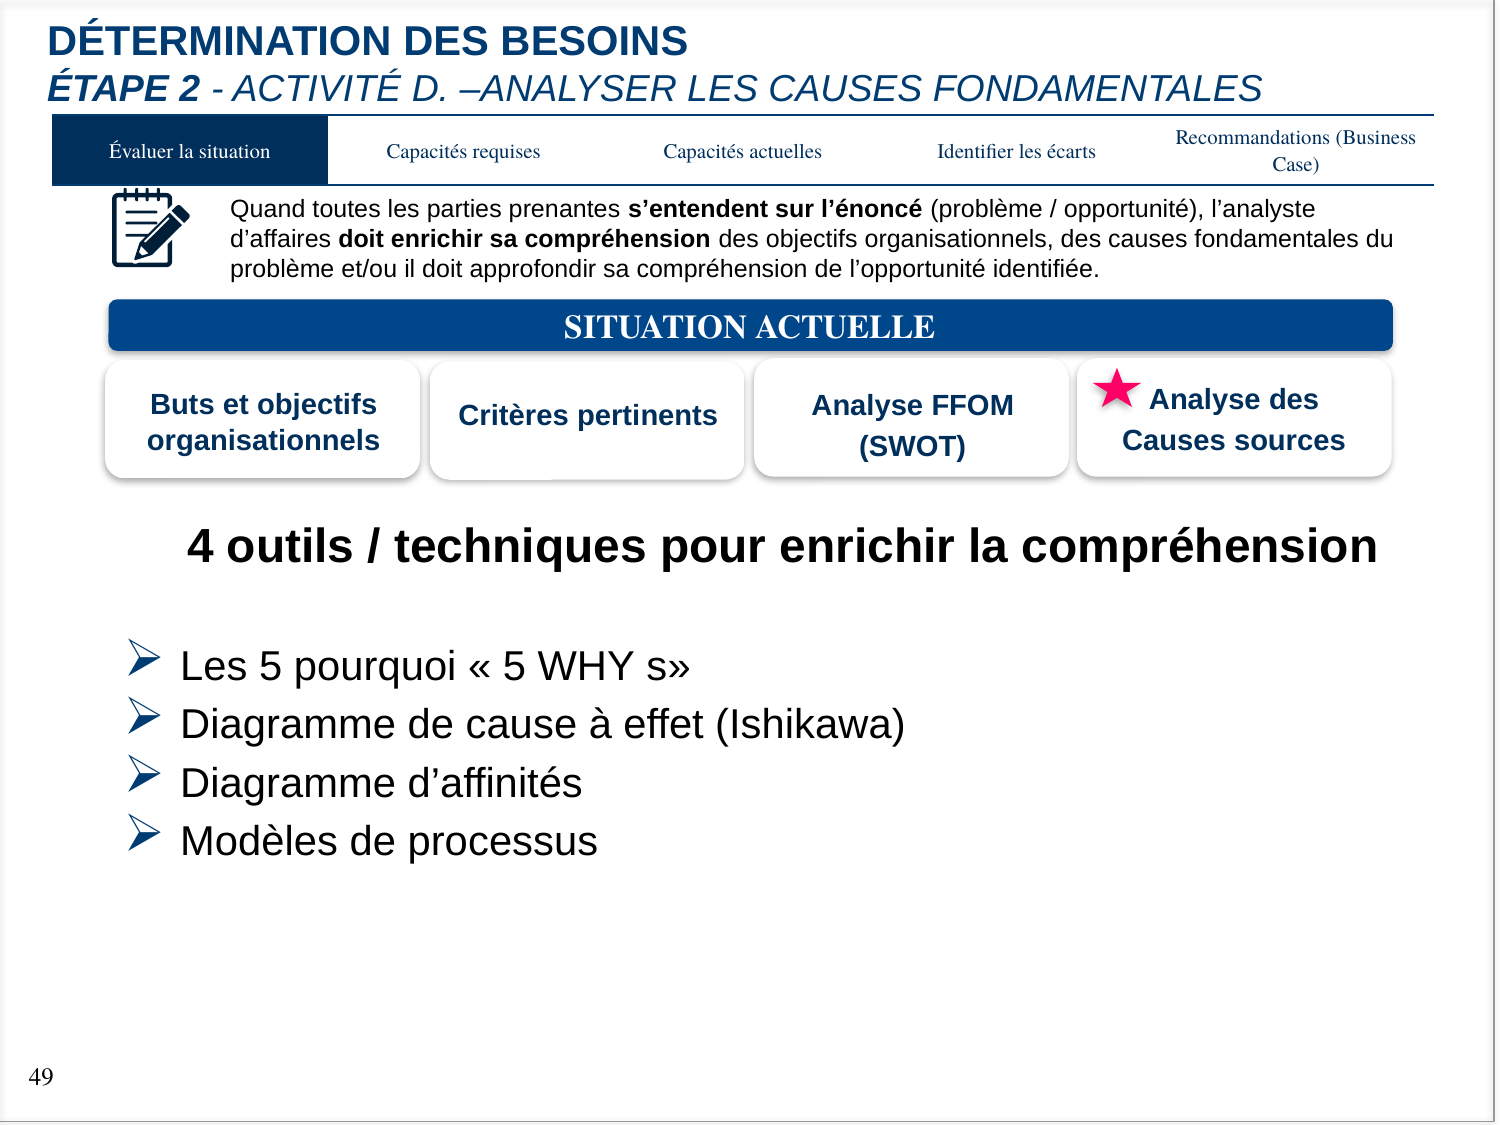

détermination des besoins
ÉTAPE 2 - Activité d. –ANALYSER Les causes fondamentales
| Évaluer la situation | Capacités requises | Capacités actuelles | Identifier les écarts | Recommandations (Business Case) |
| --- | --- | --- | --- | --- |
Quand toutes les parties prenantes s’entendent sur l’énoncé (problème / opportunité), l’analyste d’affaires doit enrichir sa compréhension des objectifs organisationnels, des causes fondamentales du problème et/ou il doit approfondir sa compréhension de l’opportunité identifiée.

SITUATION ACTUELLE

Analyse des
Causes sources
Buts et objectifs organisationnels
Analyse FFOM
(SWOT)
Critères pertinents
4 outils / techniques pour enrichir la compréhension

Les 5 pourquoi « 5 WHY s»
Diagramme de cause à effet (Ishikawa)
Diagramme d’affinités
Modèles de processus